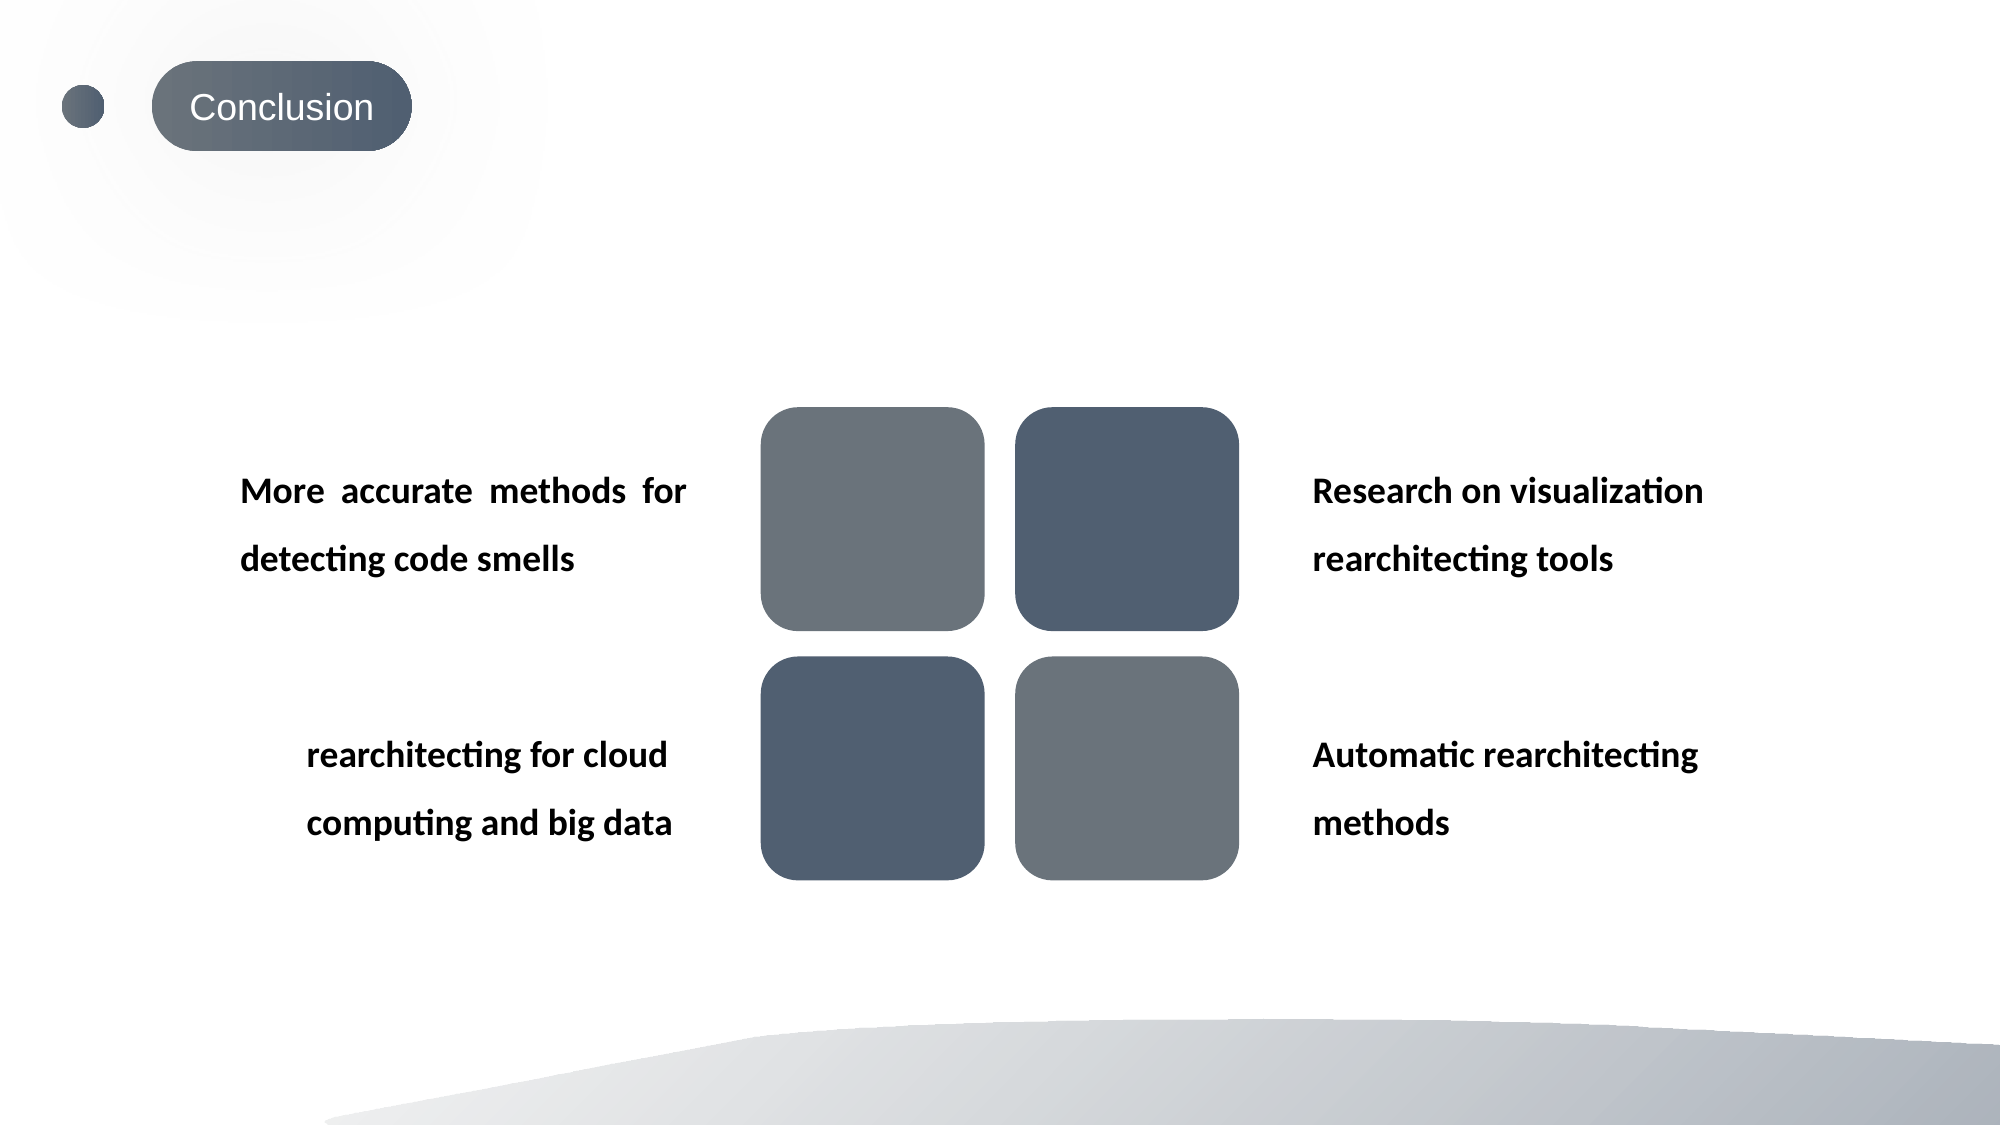

Conclusion

More accurate methods for detecting code smells
Research on visualization rearchitecting tools
rearchitecting for cloud computing and big data
Automatic rearchitecting methods